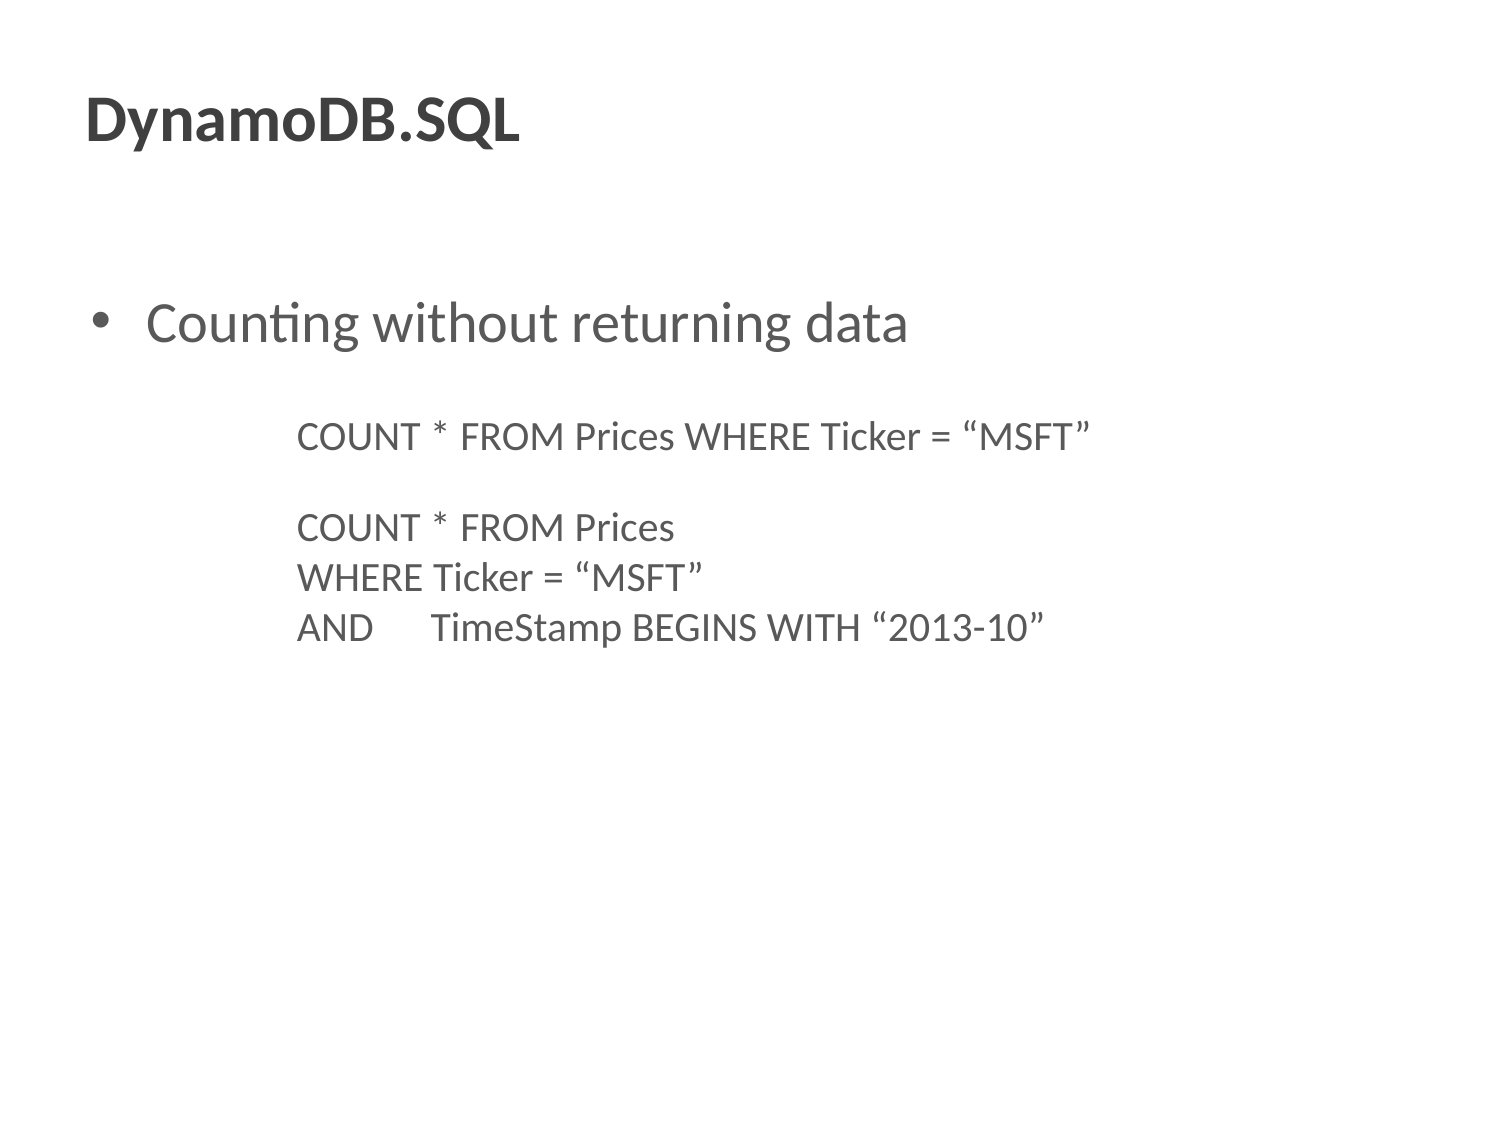

# DynamoDB.SQL
Counting without returning data
		COUNT * FROM Prices WHERE Ticker = “MSFT”
		COUNT * FROM Prices
		WHERE Ticker = “MSFT”
		AND      TimeStamp BEGINS WITH “2013-10”